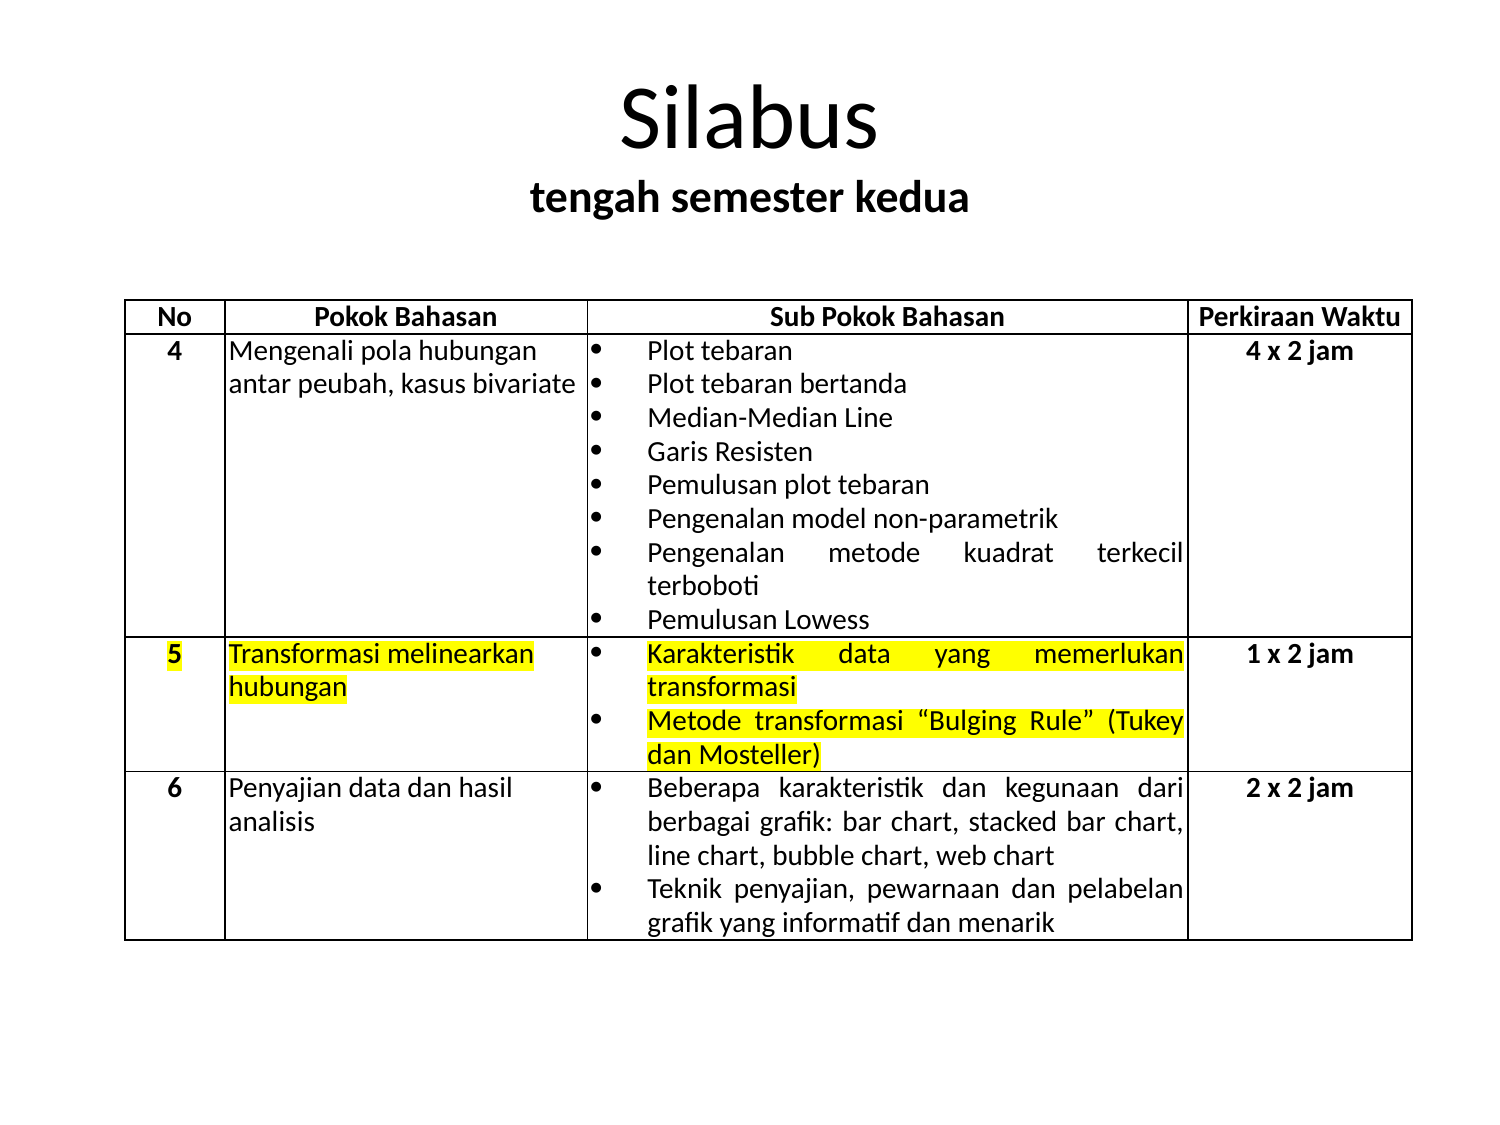

# Silabus tengah semester kedua
| No | Pokok Bahasan | Sub Pokok Bahasan | Perkiraan Waktu |
| --- | --- | --- | --- |
| 4 | Mengenali pola hubungan antar peubah, kasus bivariate | Plot tebaran Plot tebaran bertanda Median-Median Line Garis Resisten Pemulusan plot tebaran Pengenalan model non-parametrik Pengenalan metode kuadrat terkecil terboboti Pemulusan Lowess | 4 x 2 jam |
| 5 | Transformasi melinearkan hubungan | Karakteristik data yang memerlukan transformasi Metode transformasi “Bulging Rule” (Tukey dan Mosteller) | 1 x 2 jam |
| 6 | Penyajian data dan hasil analisis | Beberapa karakteristik dan kegunaan dari berbagai grafik: bar chart, stacked bar chart, line chart, bubble chart, web chart Teknik penyajian, pewarnaan dan pelabelan grafik yang informatif dan menarik | 2 x 2 jam |